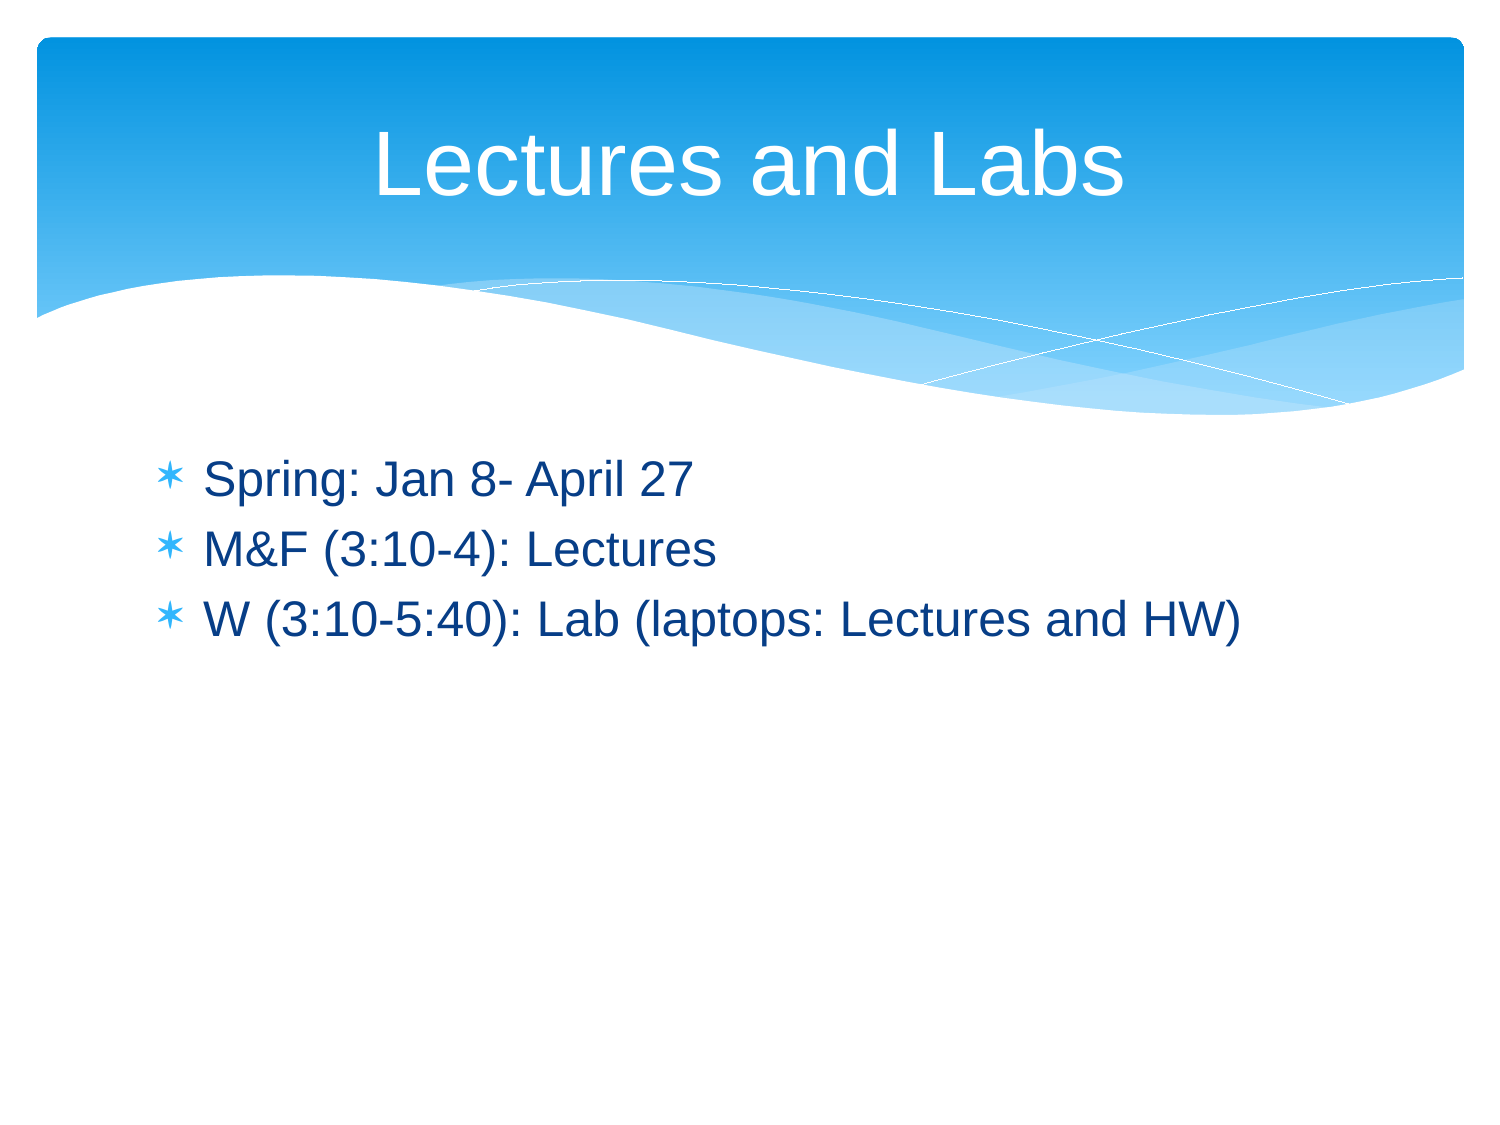

# Lectures and Labs
Spring: Jan 8- April 27
M&F (3:10-4): Lectures
W (3:10-5:40): Lab (laptops: Lectures and HW)